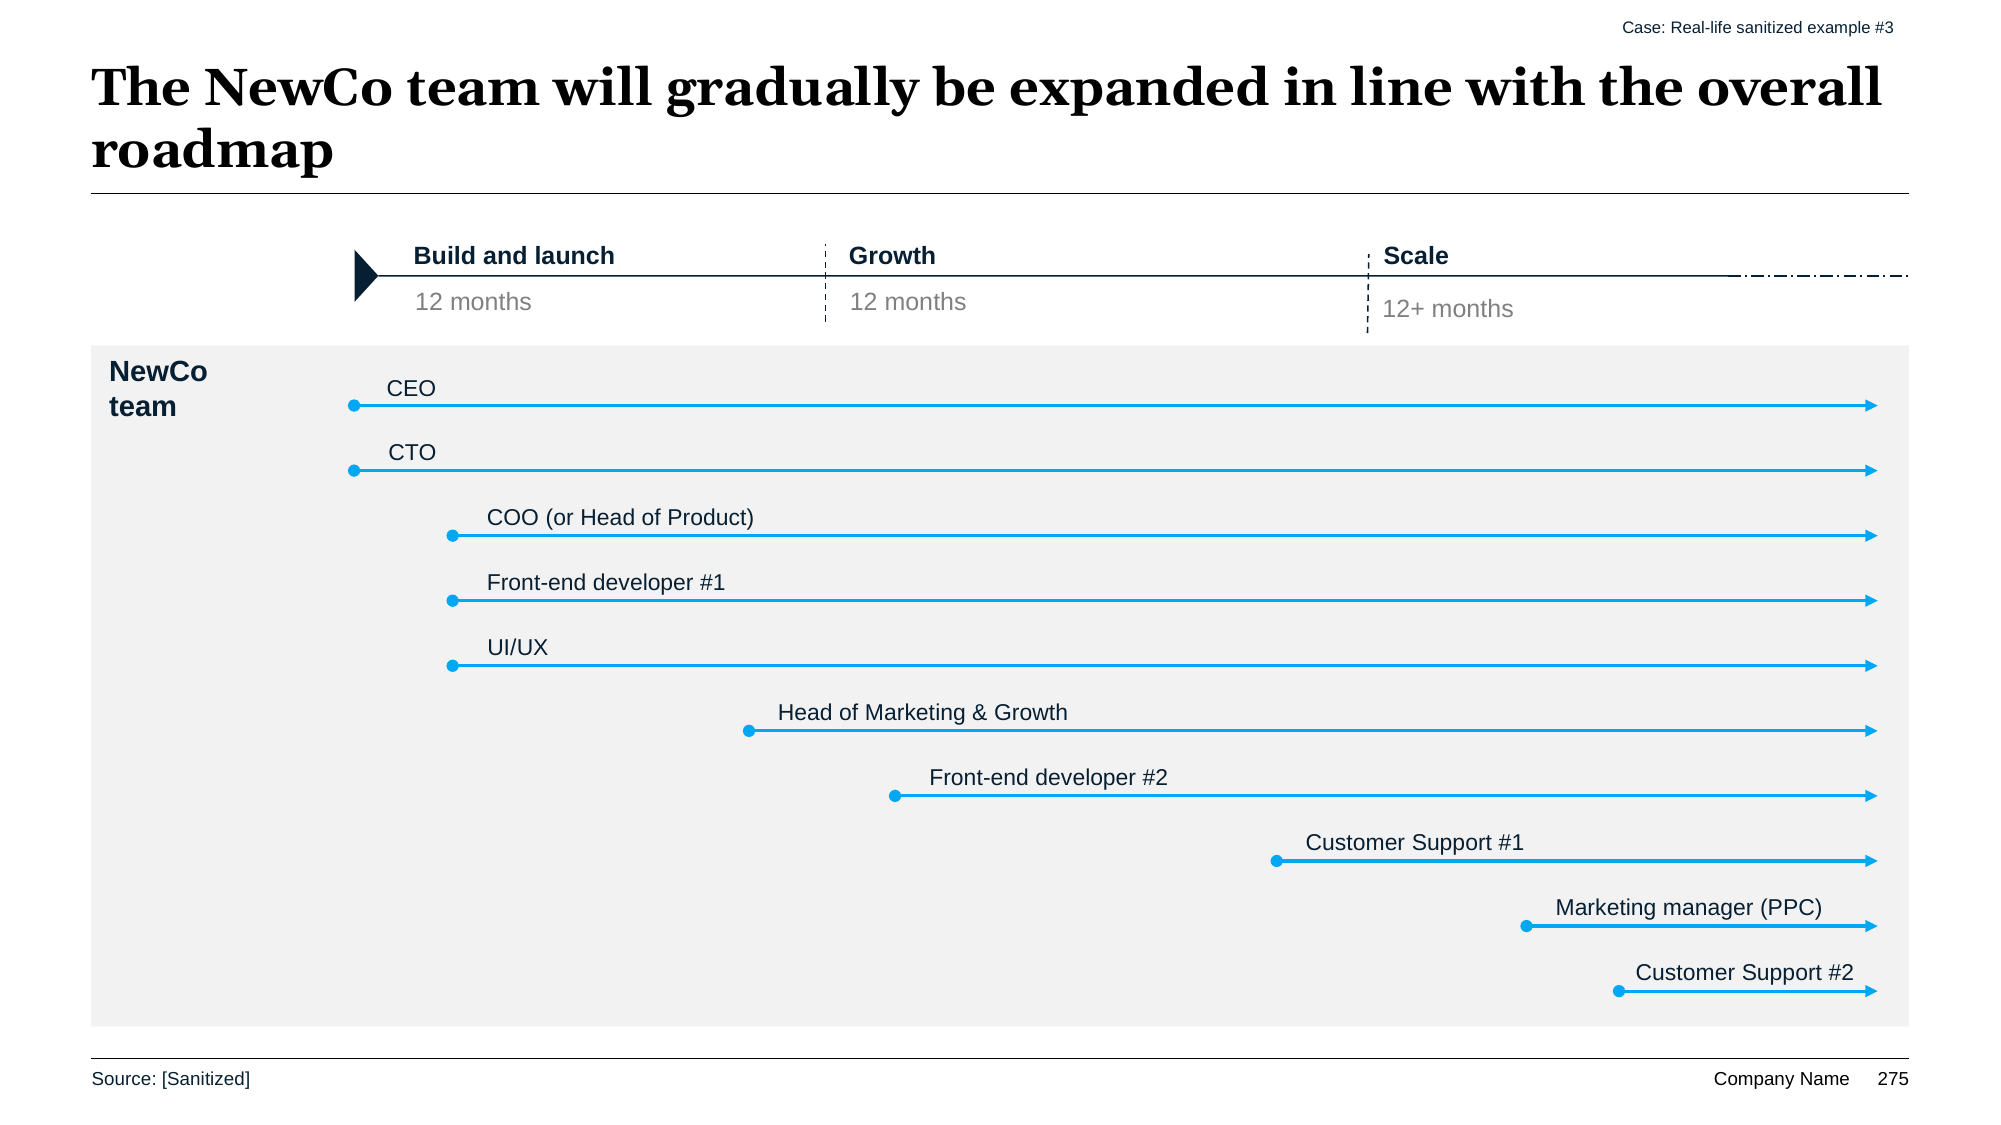

Case: Real-life sanitized example #3
# The NewCo team will gradually be expanded in line with the overall roadmap
Build and launch
Growth
Scale

12 months
12 months
12+ months

NewCo team
CEO
CTO
COO (or Head of Product)
Front-end developer #1
UI/UX
Head of Marketing & Growth
Front-end developer #2
Customer Support #1
Marketing manager (PPC)
Customer Support #2
Source: [Sanitized]